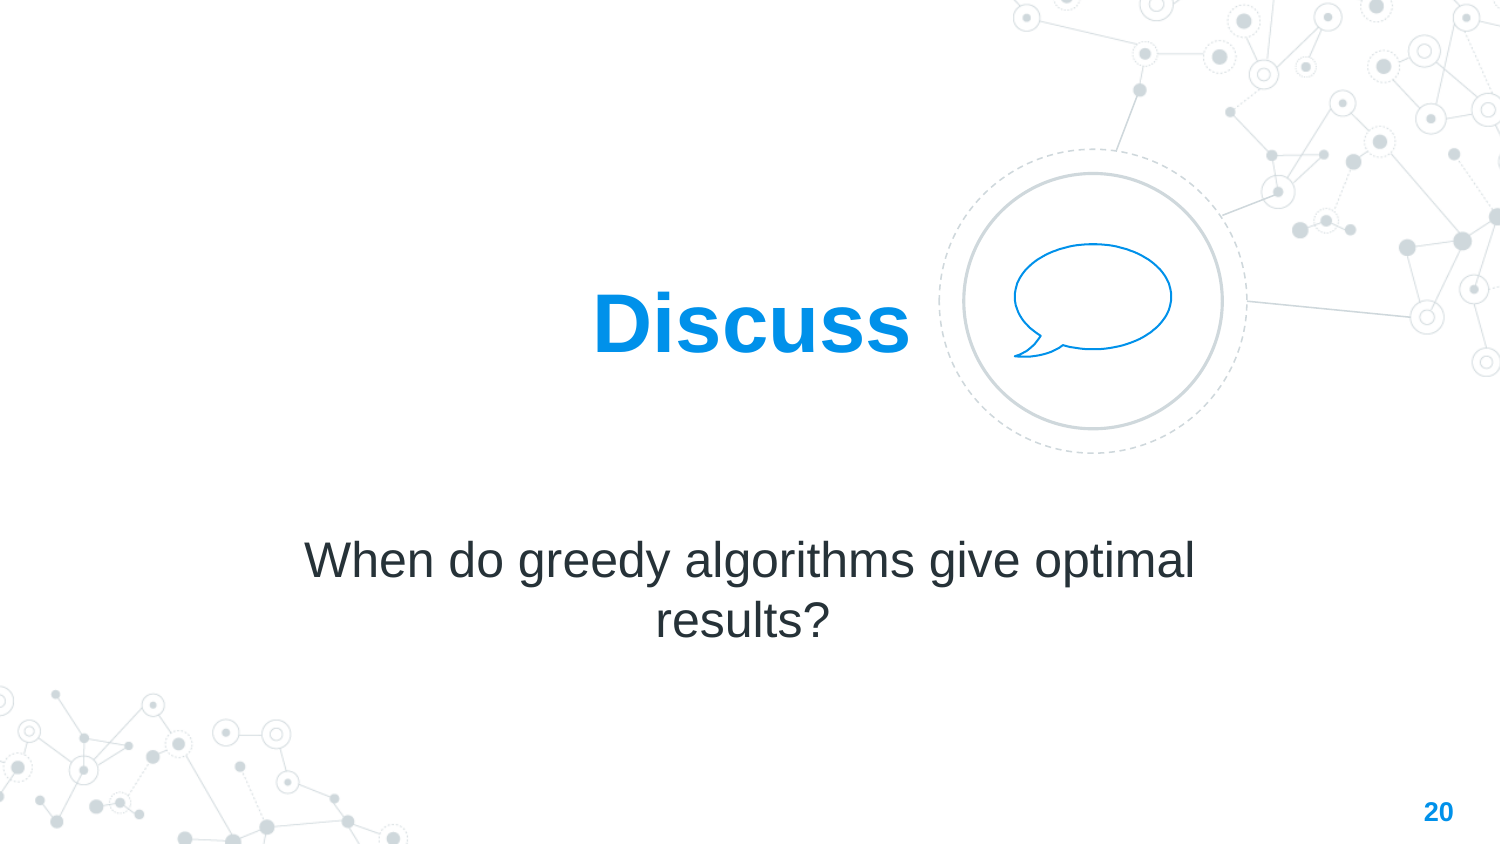

Discuss

When do greedy algorithms give optimal results?
20